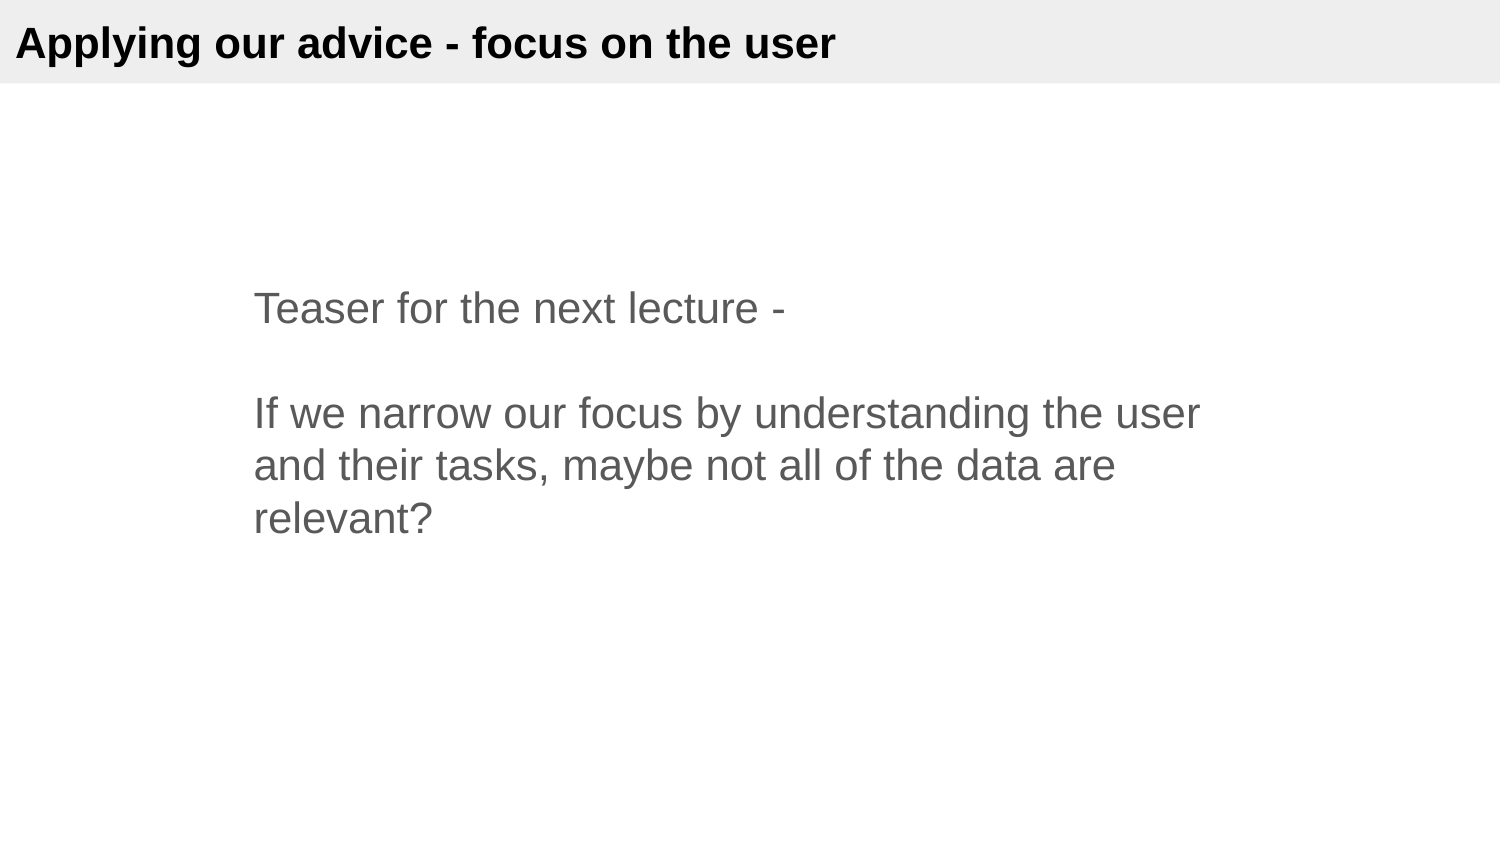

Applying our advice - focus on the user

Teaser for the next lecture -

If we narrow our focus by understanding the user and their tasks, maybe not all of the data are relevant?